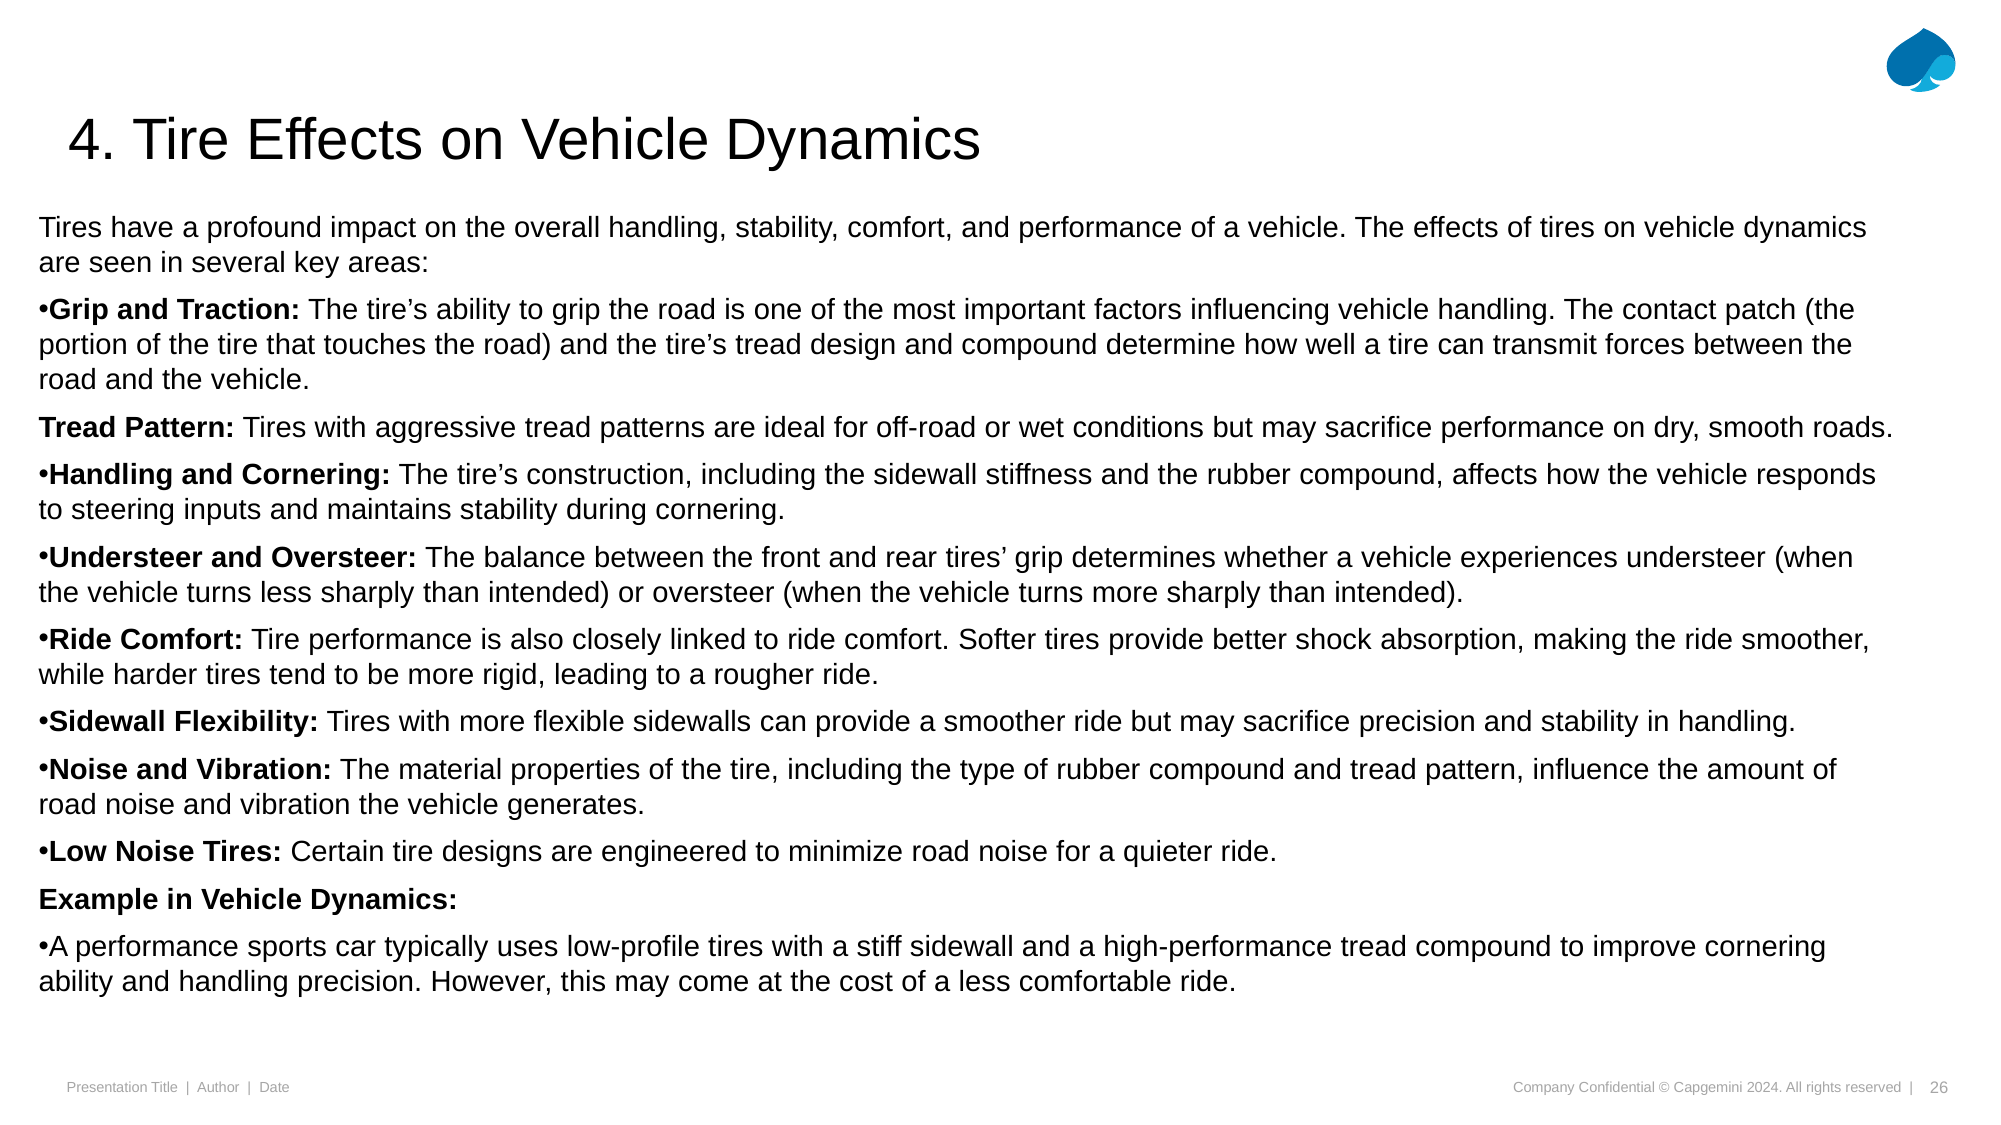

# 4. Tire Effects on Vehicle Dynamics
Tires have a profound impact on the overall handling, stability, comfort, and performance of a vehicle. The effects of tires on vehicle dynamics are seen in several key areas:
Grip and Traction: The tire’s ability to grip the road is one of the most important factors influencing vehicle handling. The contact patch (the portion of the tire that touches the road) and the tire’s tread design and compound determine how well a tire can transmit forces between the road and the vehicle.
Tread Pattern: Tires with aggressive tread patterns are ideal for off-road or wet conditions but may sacrifice performance on dry, smooth roads.
Handling and Cornering: The tire’s construction, including the sidewall stiffness and the rubber compound, affects how the vehicle responds to steering inputs and maintains stability during cornering.
Understeer and Oversteer: The balance between the front and rear tires’ grip determines whether a vehicle experiences understeer (when the vehicle turns less sharply than intended) or oversteer (when the vehicle turns more sharply than intended).
Ride Comfort: Tire performance is also closely linked to ride comfort. Softer tires provide better shock absorption, making the ride smoother, while harder tires tend to be more rigid, leading to a rougher ride.
Sidewall Flexibility: Tires with more flexible sidewalls can provide a smoother ride but may sacrifice precision and stability in handling.
Noise and Vibration: The material properties of the tire, including the type of rubber compound and tread pattern, influence the amount of road noise and vibration the vehicle generates.
Low Noise Tires: Certain tire designs are engineered to minimize road noise for a quieter ride.
Example in Vehicle Dynamics:
A performance sports car typically uses low-profile tires with a stiff sidewall and a high-performance tread compound to improve cornering ability and handling precision. However, this may come at the cost of a less comfortable ride.